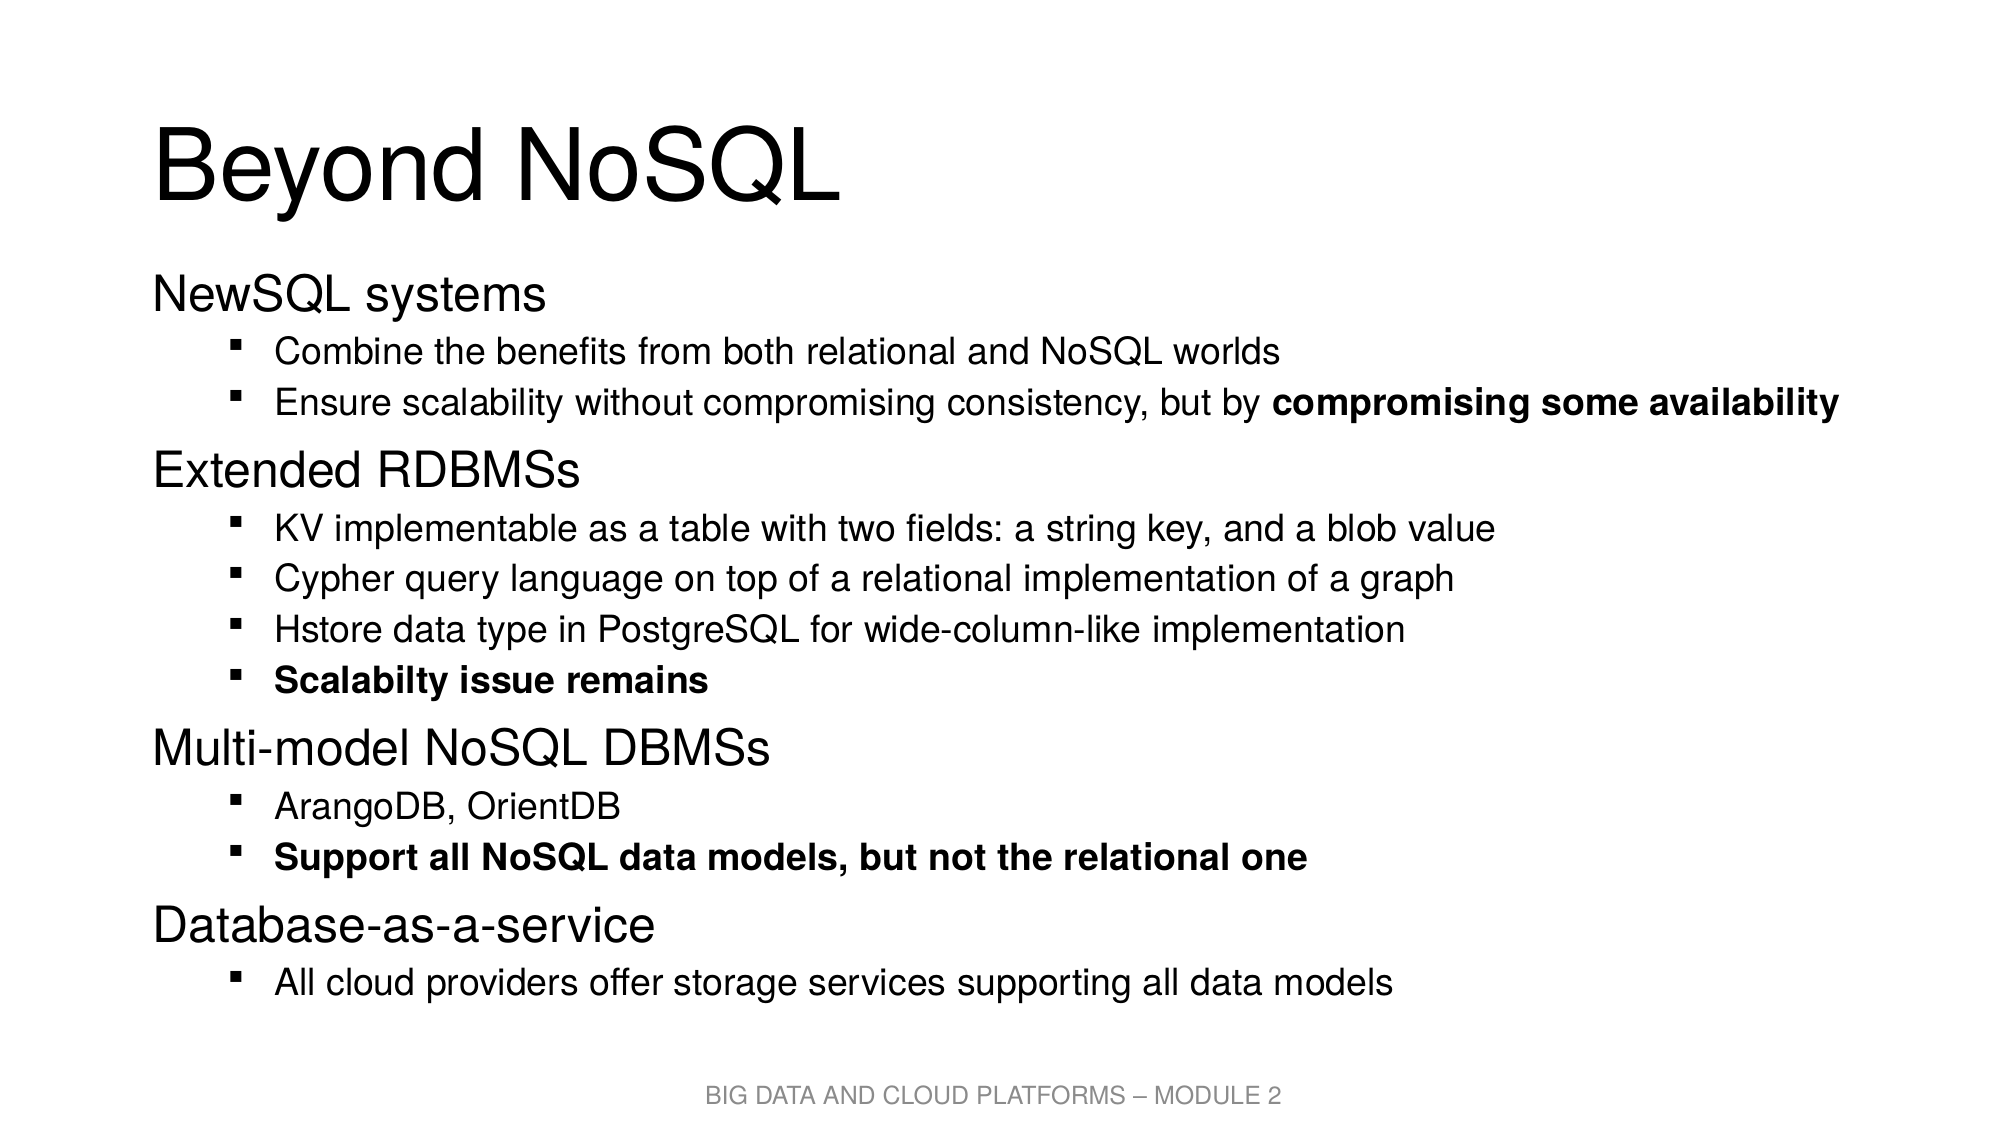

# Beyond NoSQL
NewSQL systems
Combine the benefits from both relational and NoSQL worlds
Ensure scalability without compromising consistency, but by compromising some availability
Extended RDBMSs
KV implementable as a table with two fields: a string key, and a blob value
Cypher query language on top of a relational implementation of a graph
Hstore data type in PostgreSQL for wide-column-like implementation
Scalabilty issue remains
Multi-model NoSQL DBMSs
ArangoDB, OrientDB
Support all NoSQL data models, but not the relational one
Database-as-a-service
All cloud providers offer storage services supporting all data models